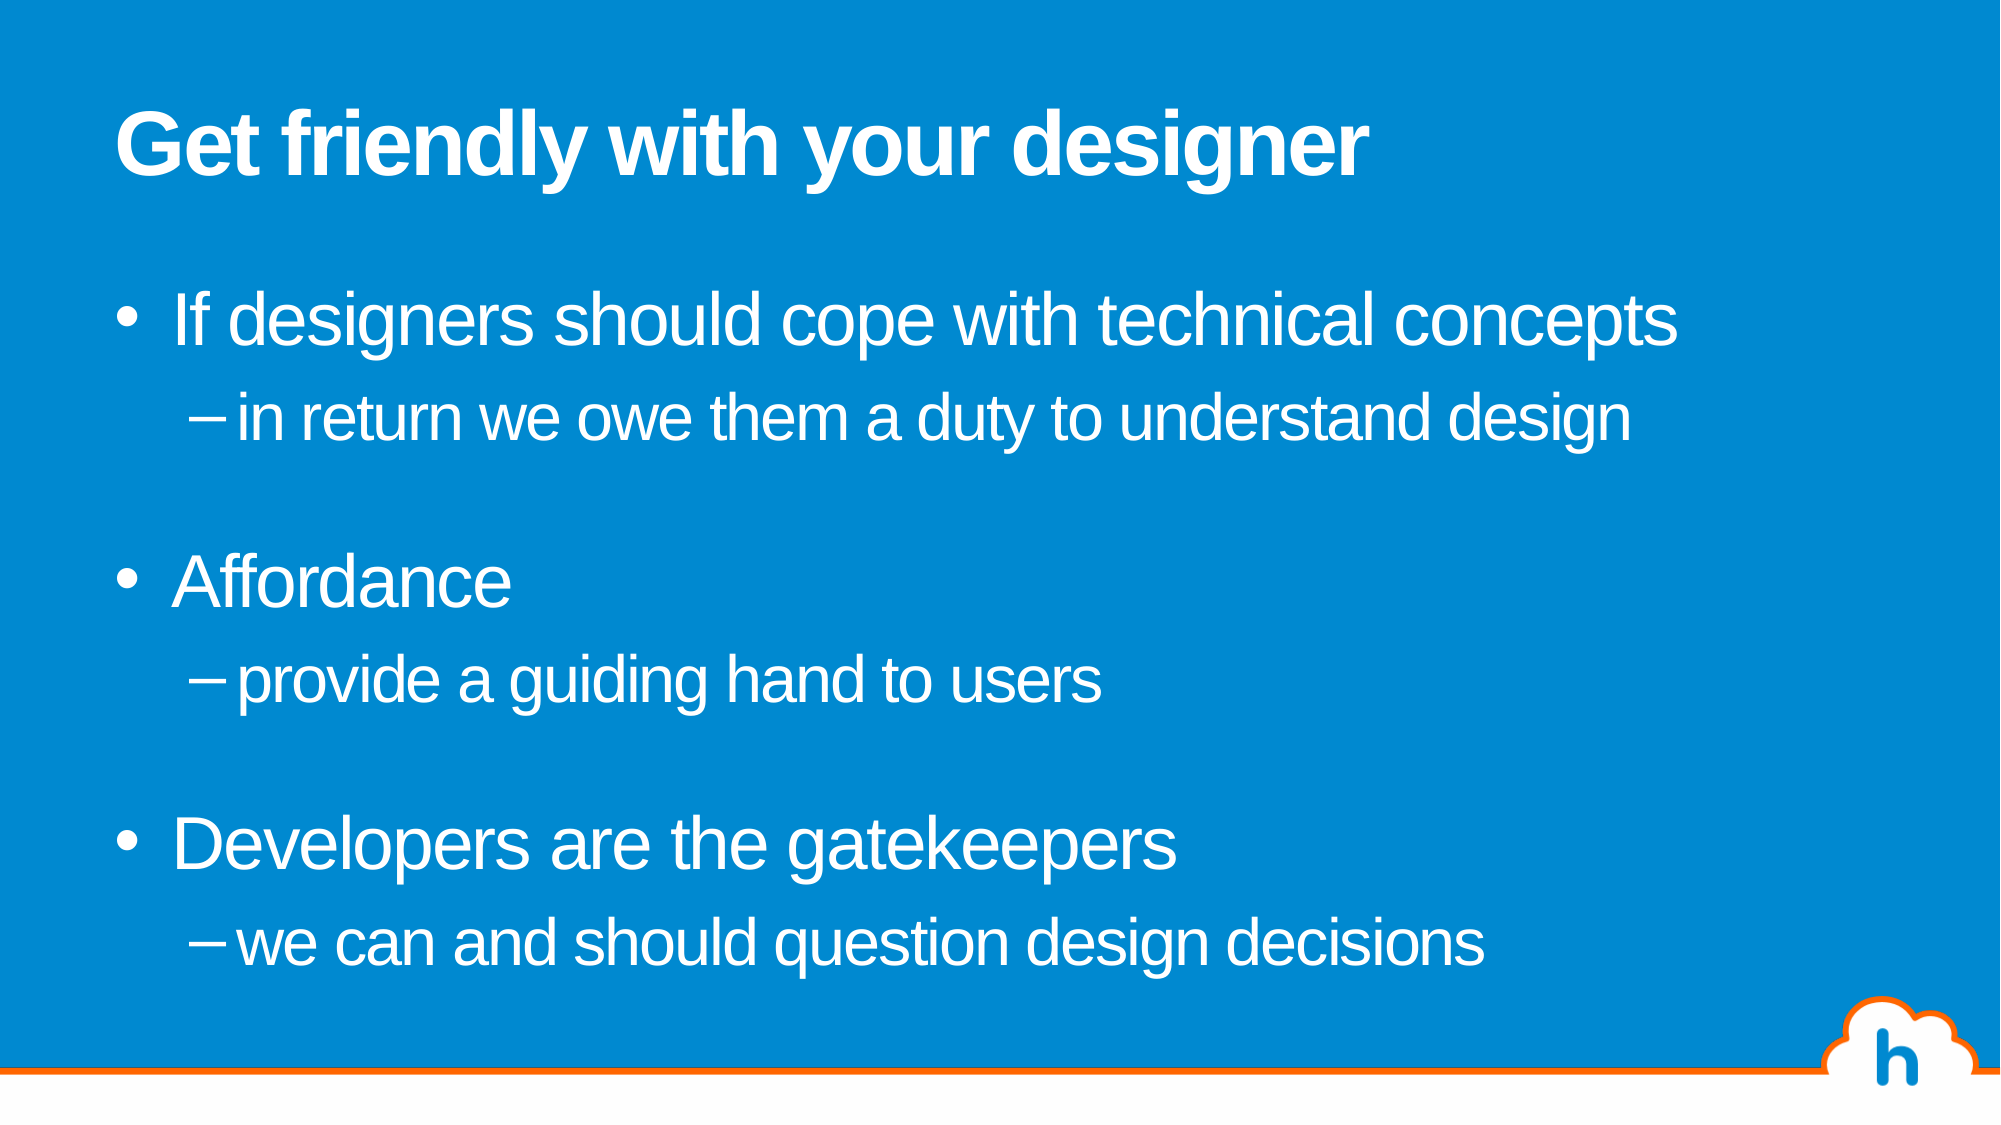

# Get friendly with your designer
If designers should cope with technical concepts
in return we owe them a duty to understand design

Affordance
provide a guiding hand to users

Developers are the gatekeepers
we can and should question design decisions